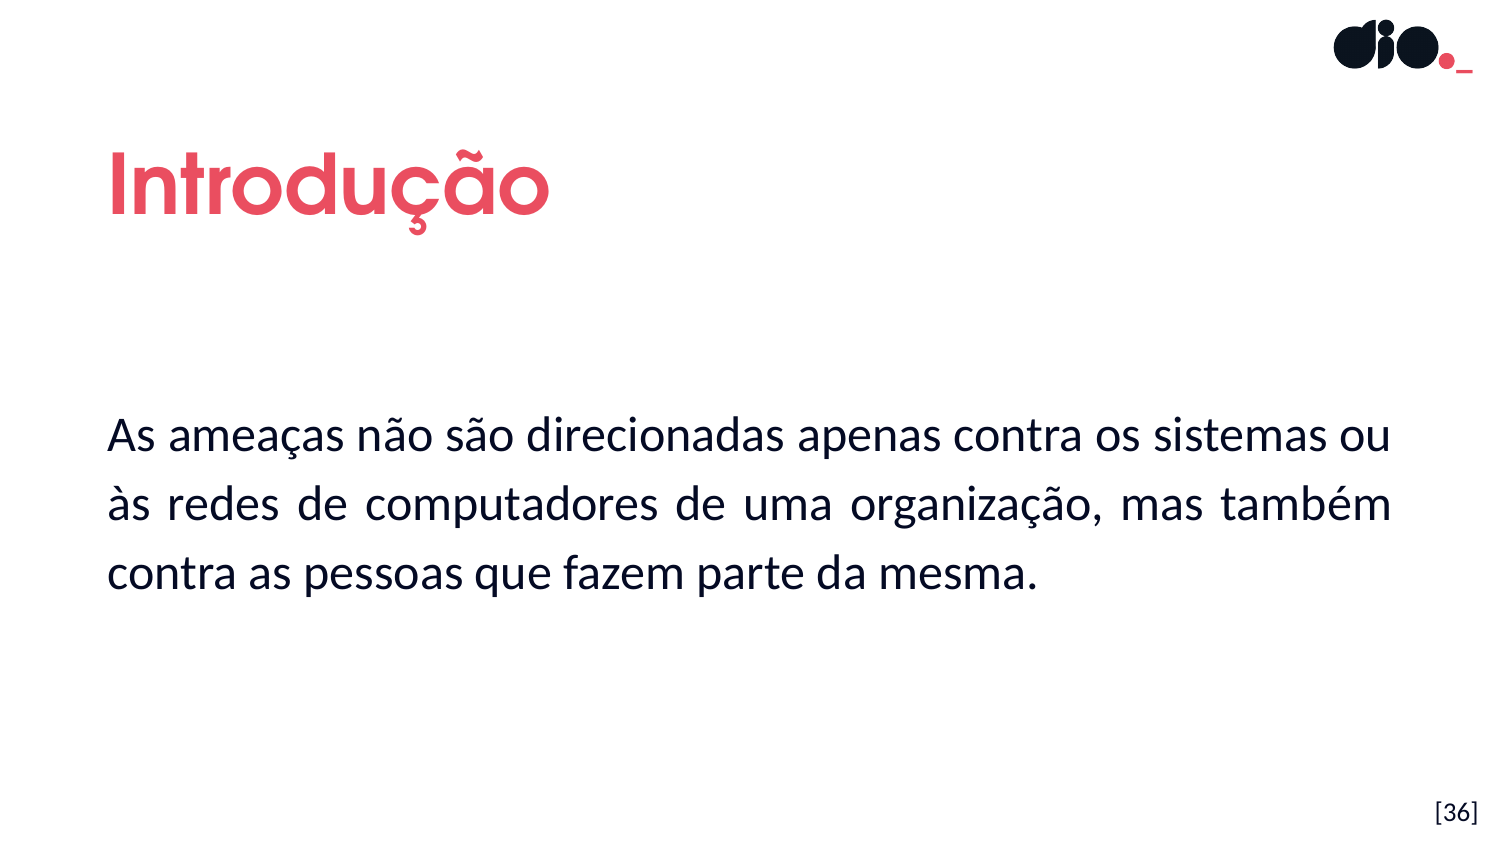

Introdução
As ameaças não são direcionadas apenas contra os sistemas ou às redes de computadores de uma organização, mas também contra as pessoas que fazem parte da mesma.
[36]